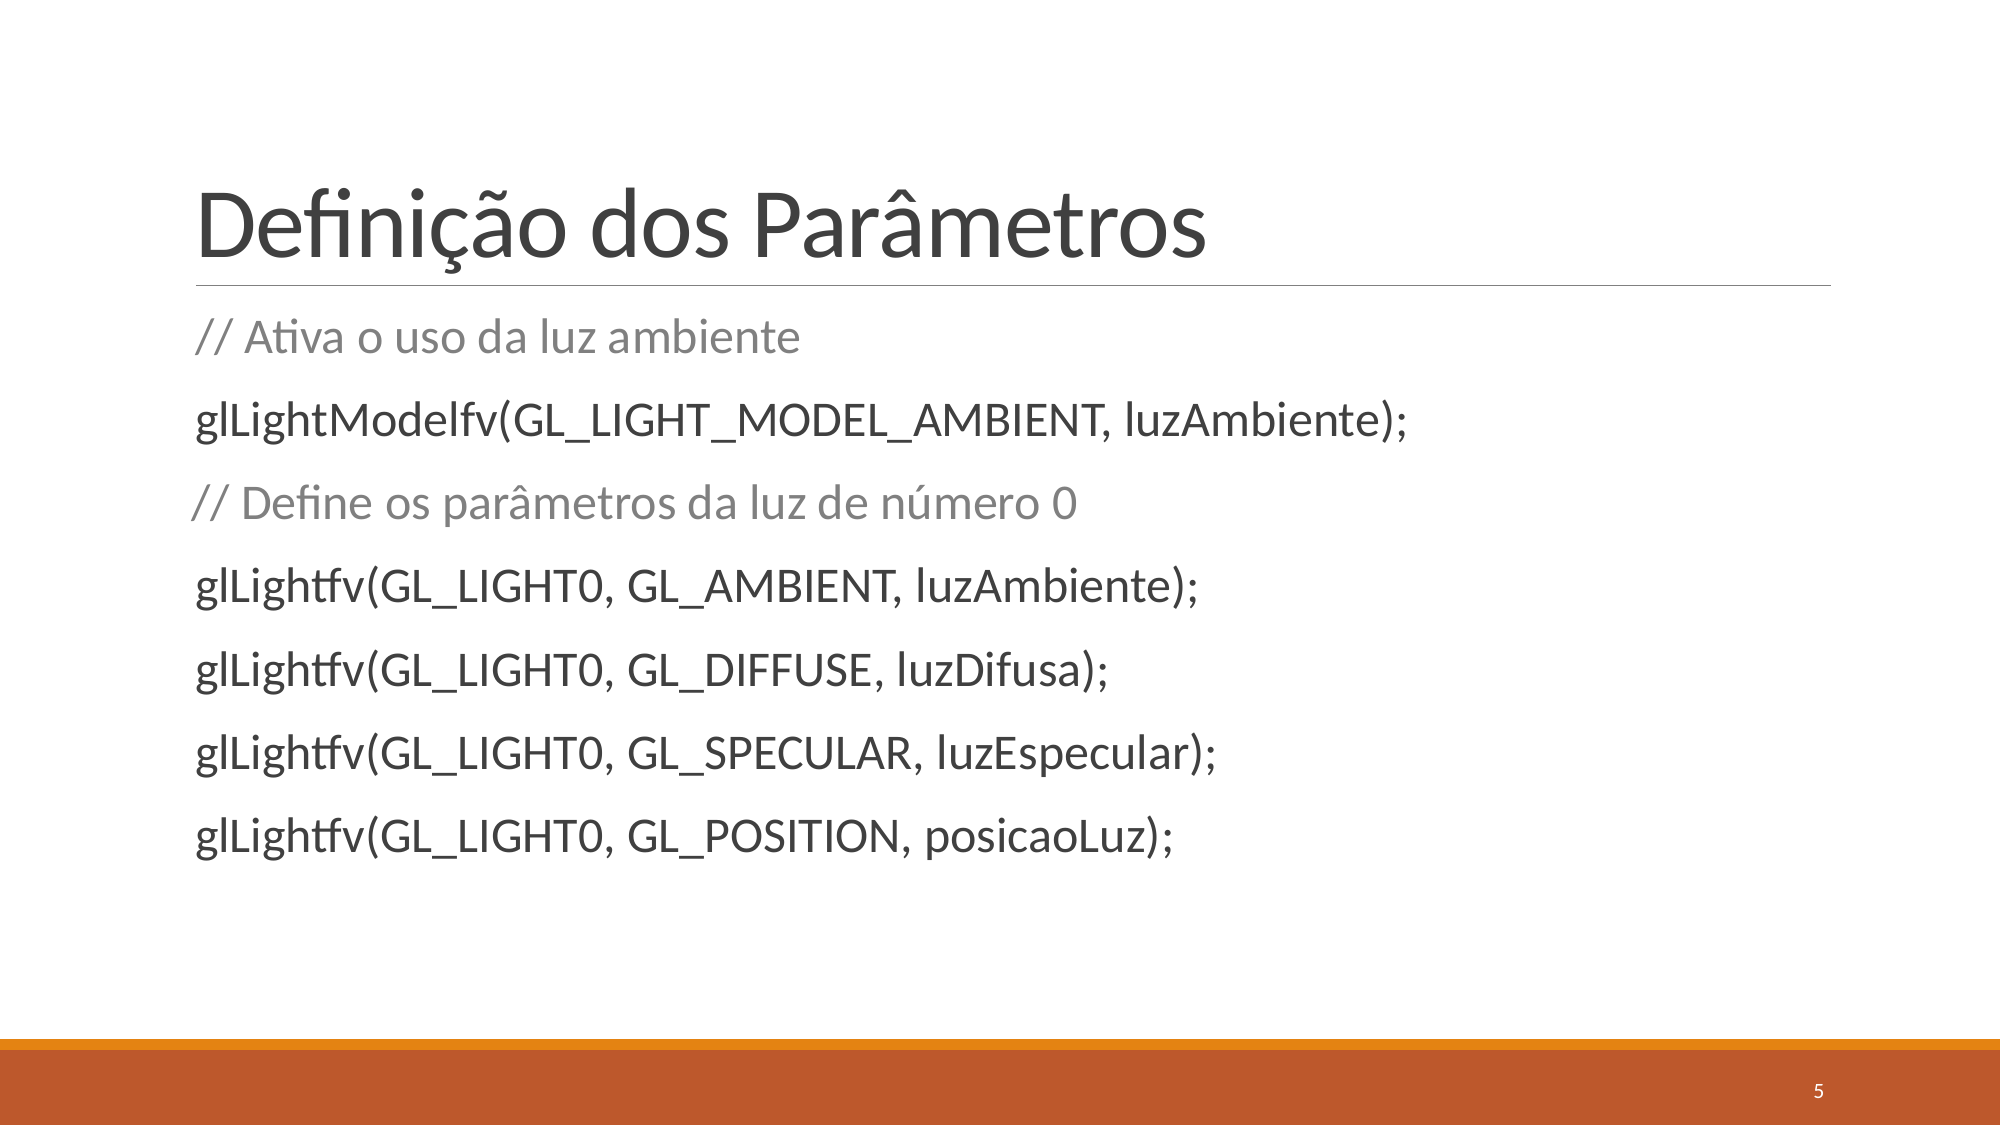

# Definição dos Parâmetros
// Ativa o uso da luz ambiente
glLightModelfv(GL_LIGHT_MODEL_AMBIENT, luzAmbiente);
 // Define os parâmetros da luz de número 0
glLightfv(GL_LIGHT0, GL_AMBIENT, luzAmbiente);
glLightfv(GL_LIGHT0, GL_DIFFUSE, luzDifusa);
glLightfv(GL_LIGHT0, GL_SPECULAR, luzEspecular);
glLightfv(GL_LIGHT0, GL_POSITION, posicaoLuz);
5